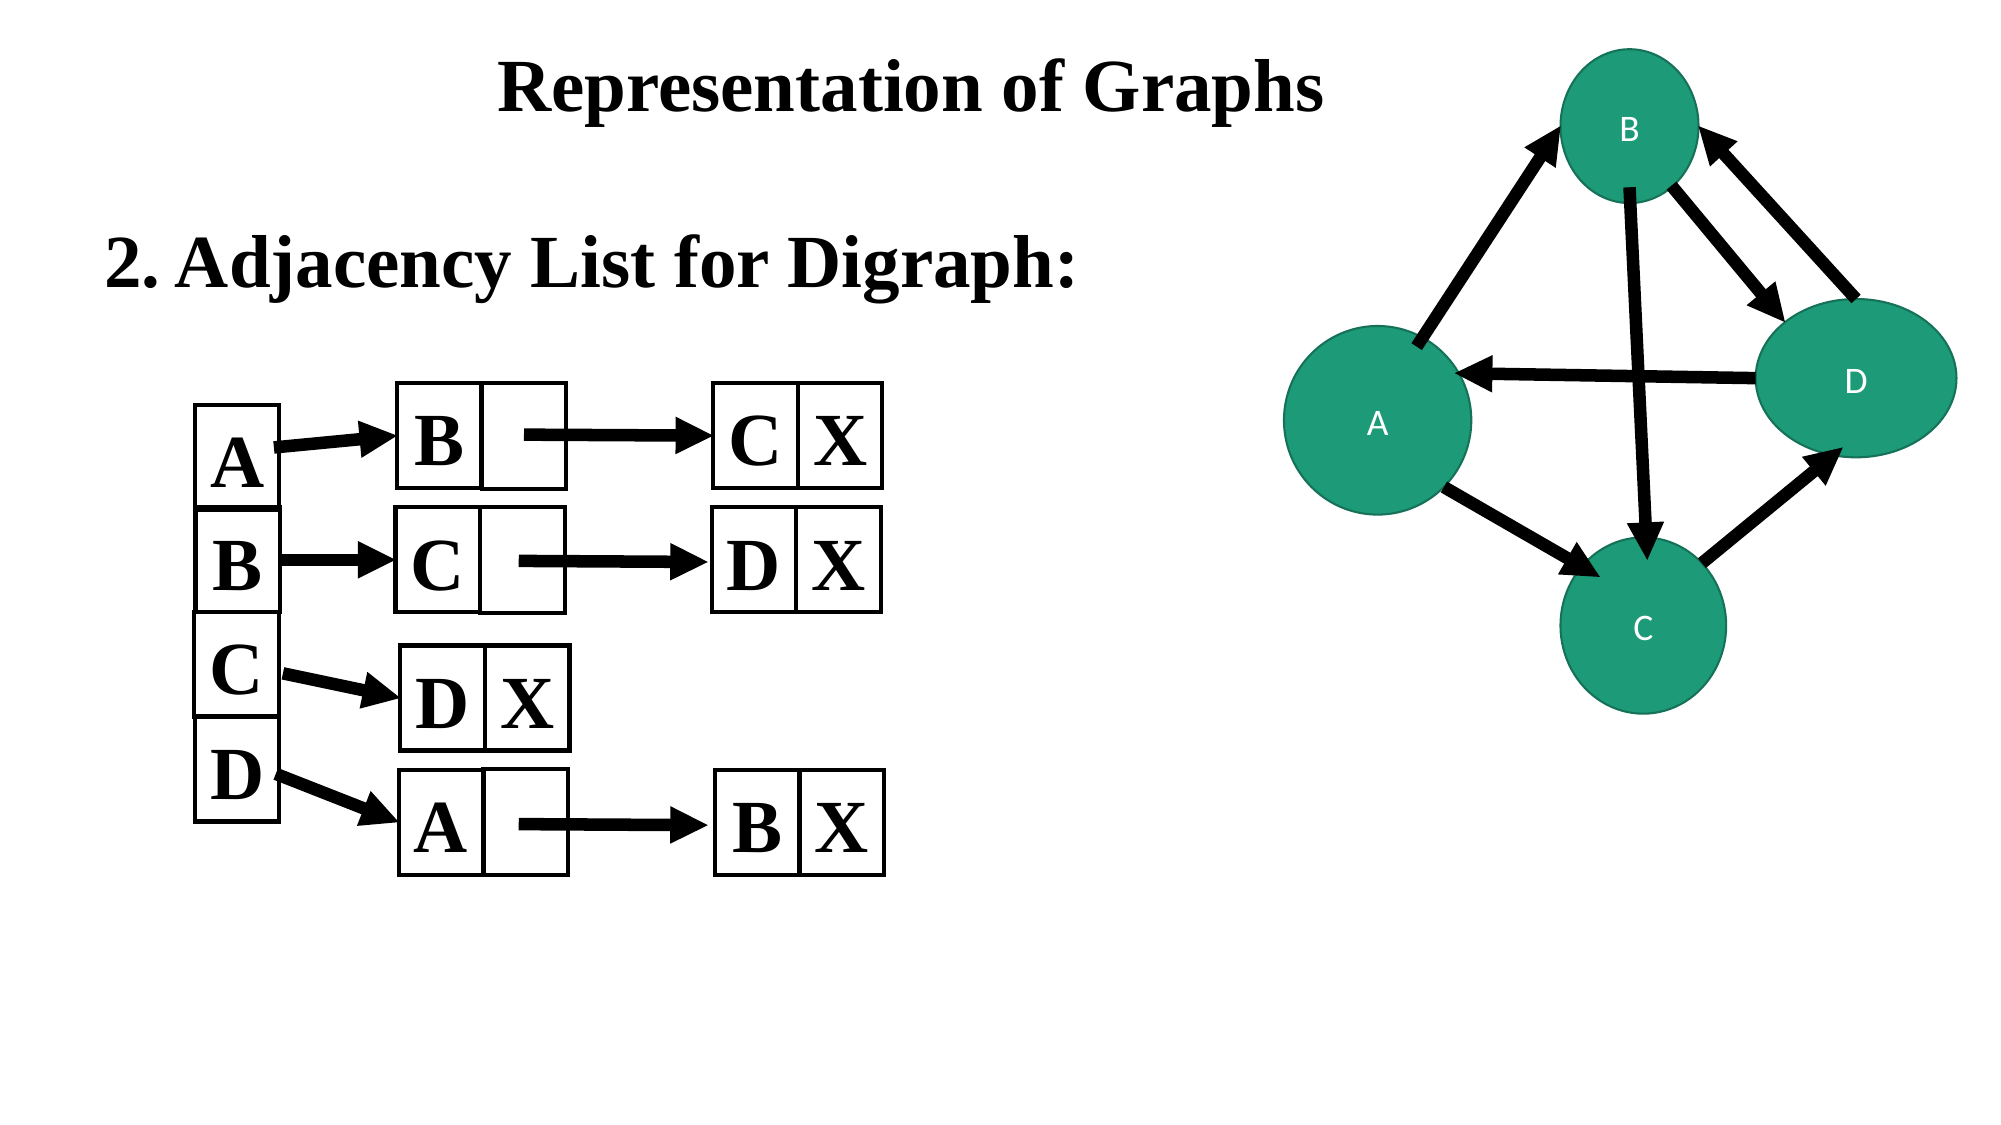

Representation of Graphs
B
D
A
C
2. Adjacency List for Digraph:
B

C
X
A
B
C
D

C

D
X
D
X
A

B
X